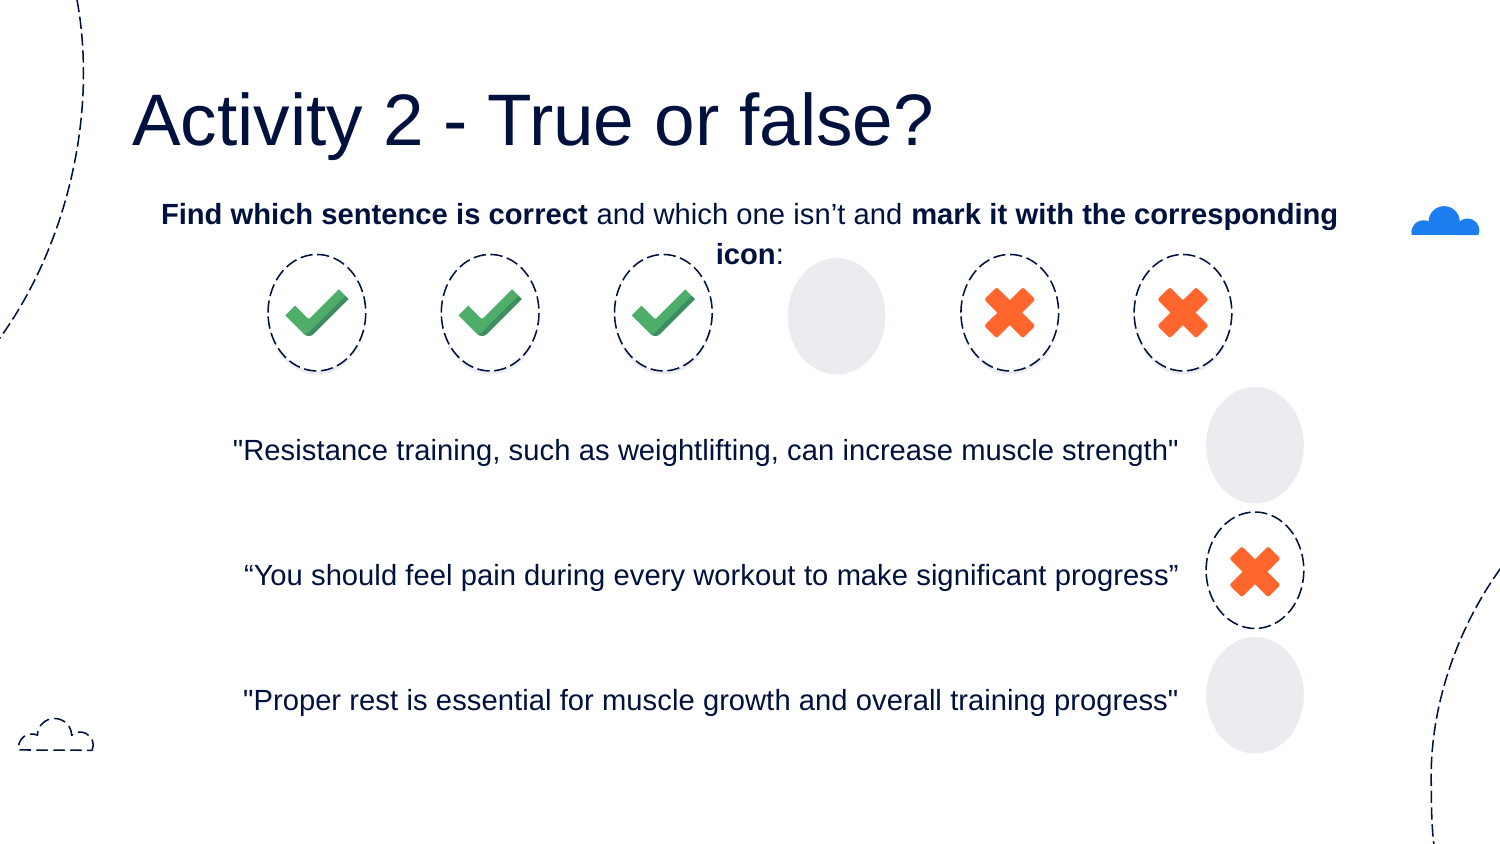

# Activity 2 - True or false?
Find which sentence is correct and which one isn’t and mark it with the corresponding icon:

"Resistance training, such as weightlifting, can increase muscle strength"

“You should feel pain during every workout to make significant progress”
"Proper rest is essential for muscle growth and overall training progress"